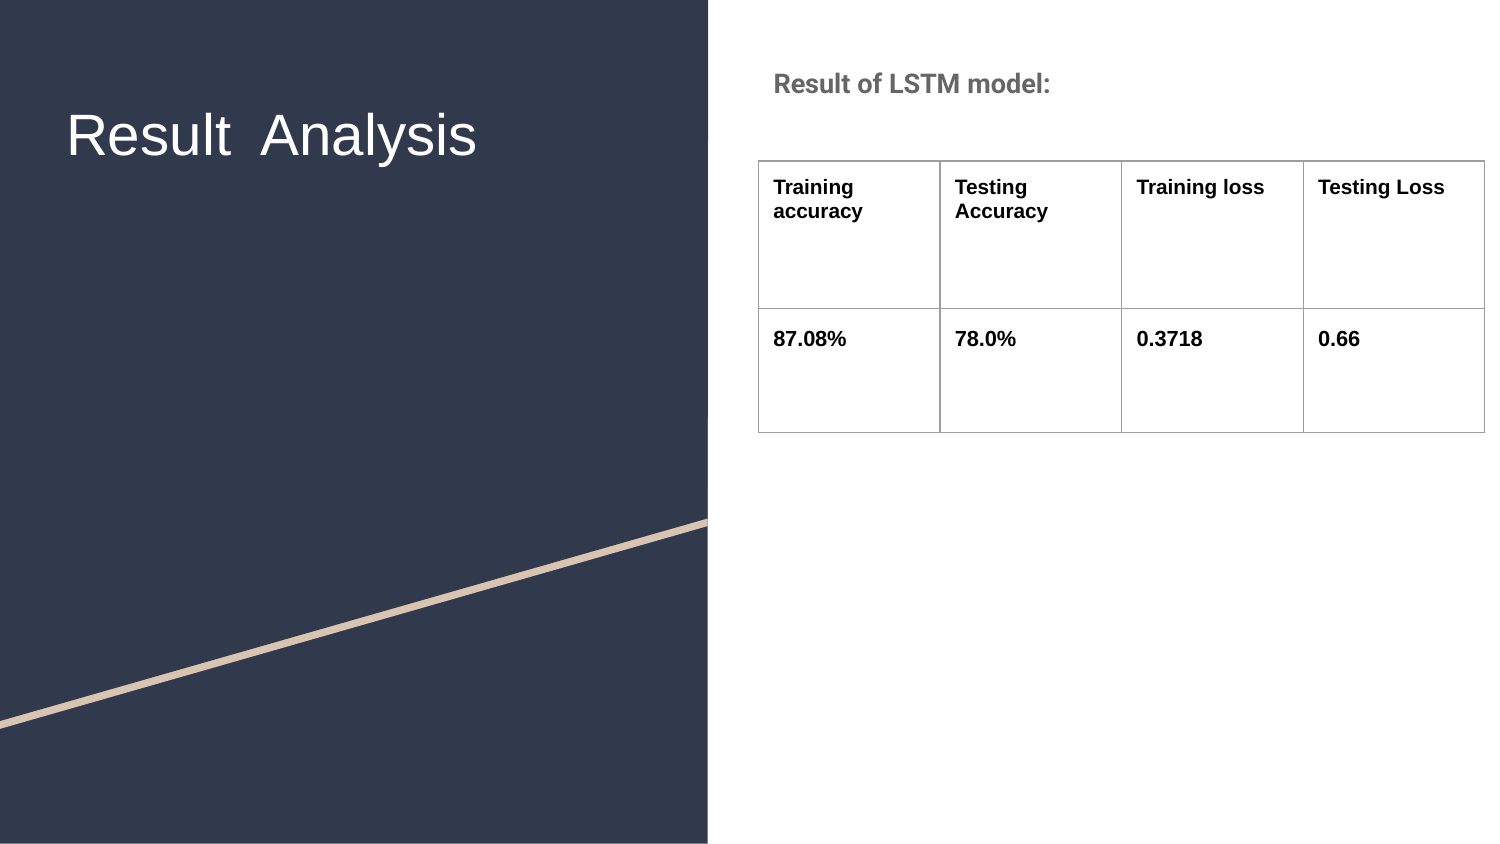

Result of LSTM model:

# Result  Analysis
| Training accuracy | Testing Accuracy | Training loss | Testing Loss |
| --- | --- | --- | --- |
| 87.08% | 78.0% | 0.3718 | 0.66 |